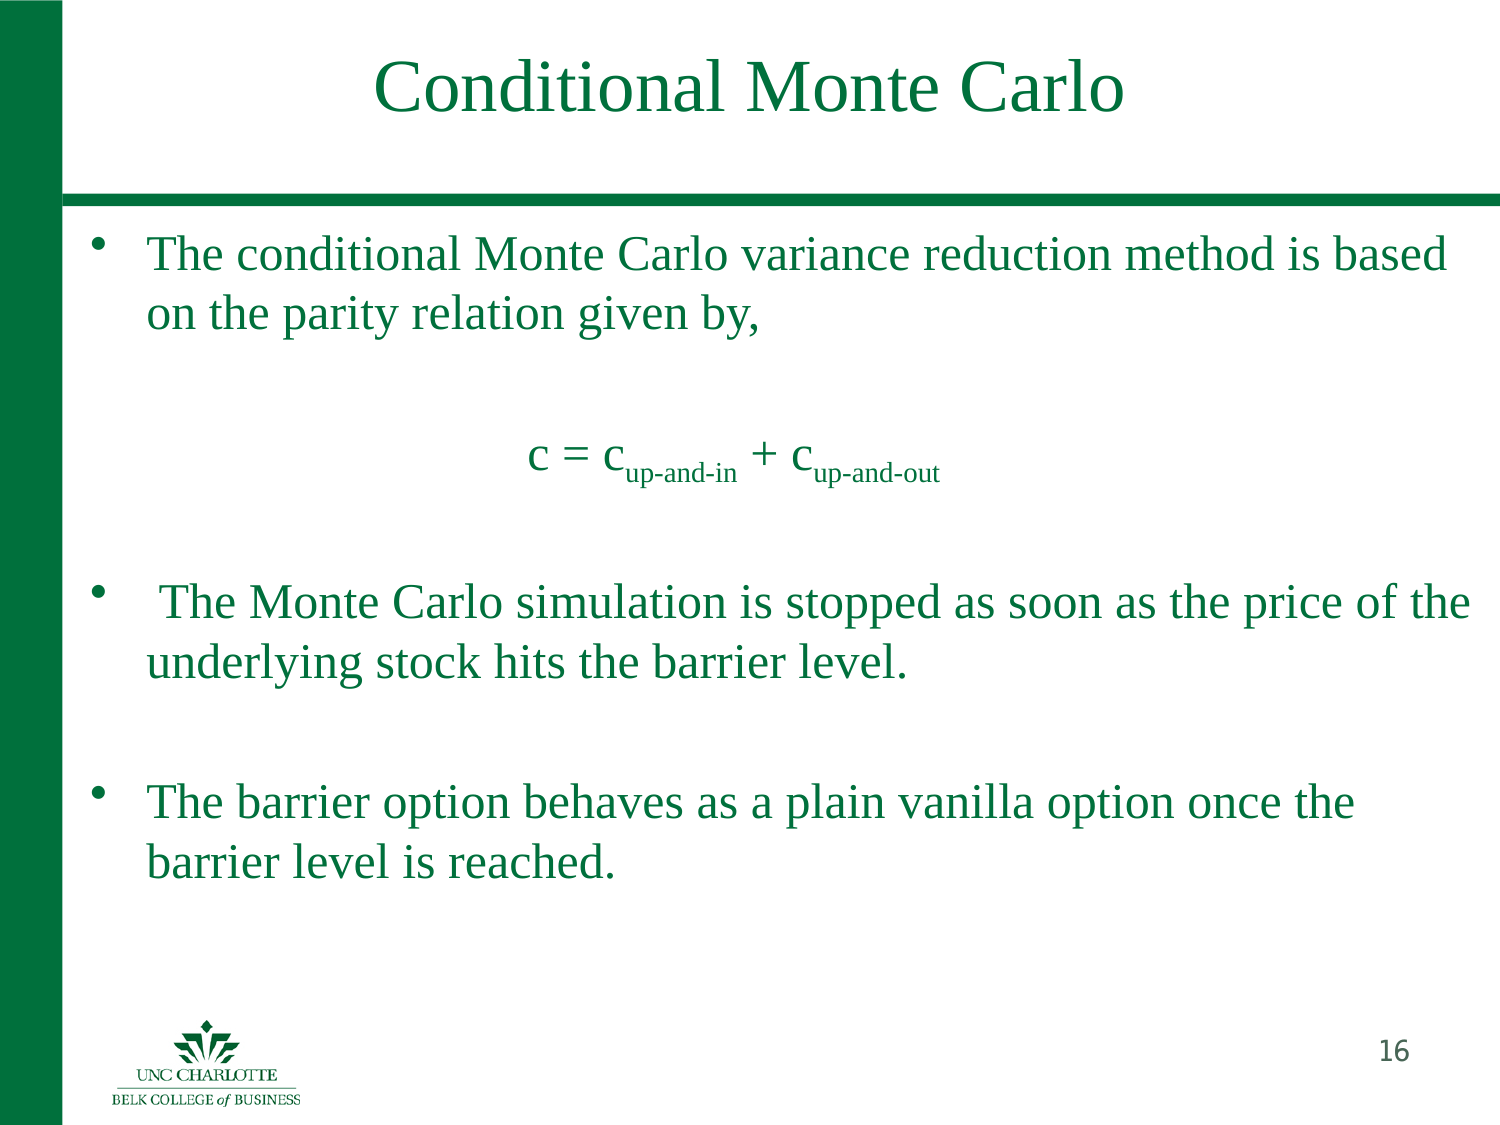

# Conditional Monte Carlo
The conditional Monte Carlo variance reduction method is based on the parity relation given by,

                                   c = cup-and-in + cup-and-out

 The Monte Carlo simulation is stopped as soon as the price of the underlying stock hits the barrier level.

The barrier option behaves as a plain vanilla option once the barrier level is reached.

16